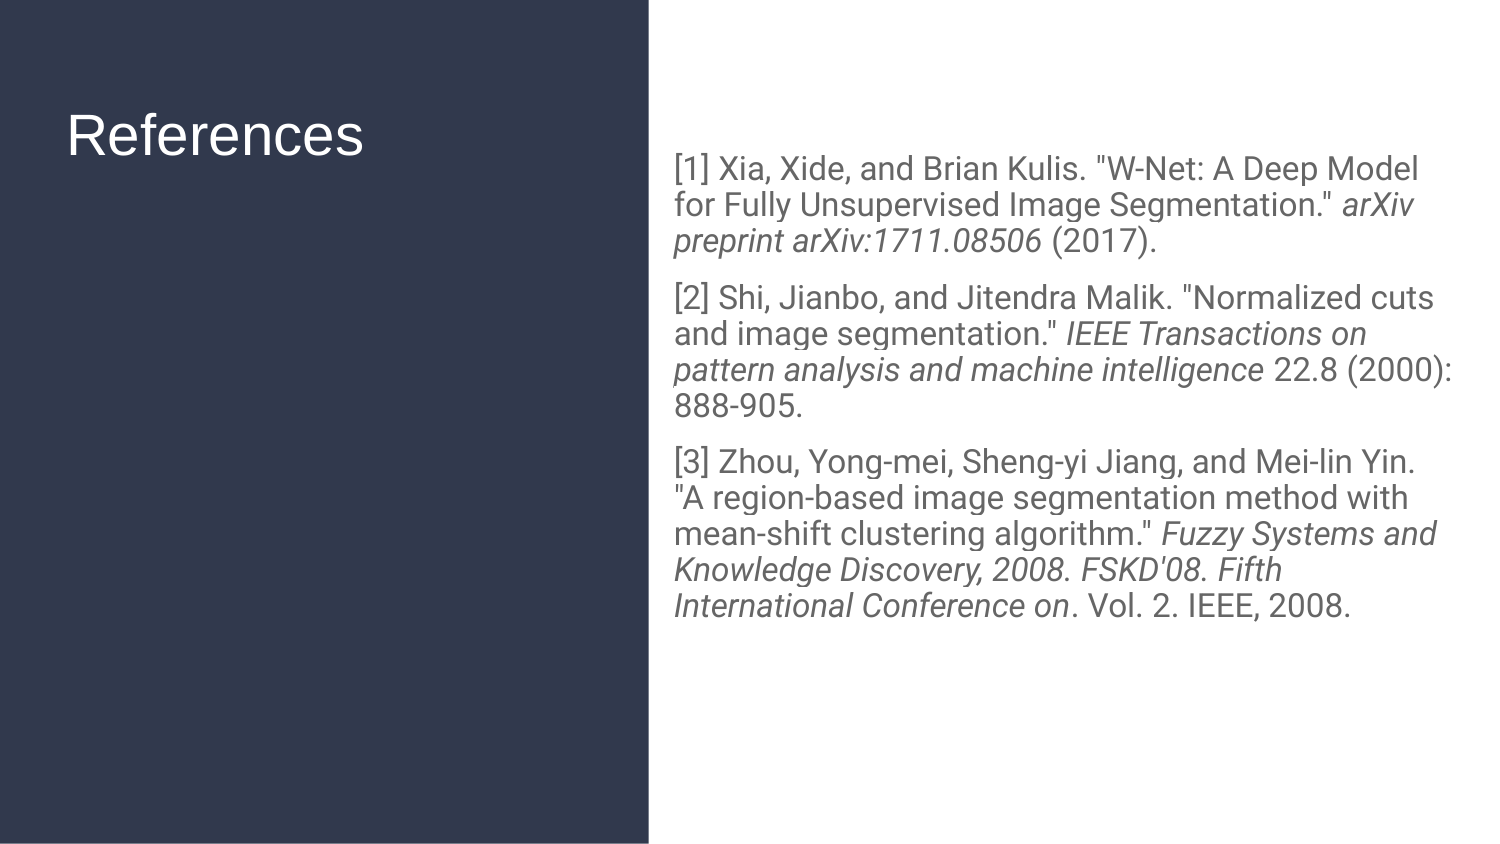

# References

[1] Xia, Xide, and Brian Kulis. "W-Net: A Deep Model for Fully Unsupervised Image Segmentation." arXiv preprint arXiv:1711.08506 (2017).
[2] Shi, Jianbo, and Jitendra Malik. "Normalized cuts and image segmentation." IEEE Transactions on pattern analysis and machine intelligence 22.8 (2000): 888-905.
[3] Zhou, Yong-mei, Sheng-yi Jiang, and Mei-lin Yin. "A region-based image segmentation method with mean-shift clustering algorithm." Fuzzy Systems and Knowledge Discovery, 2008. FSKD'08. Fifth International Conference on. Vol. 2. IEEE, 2008.